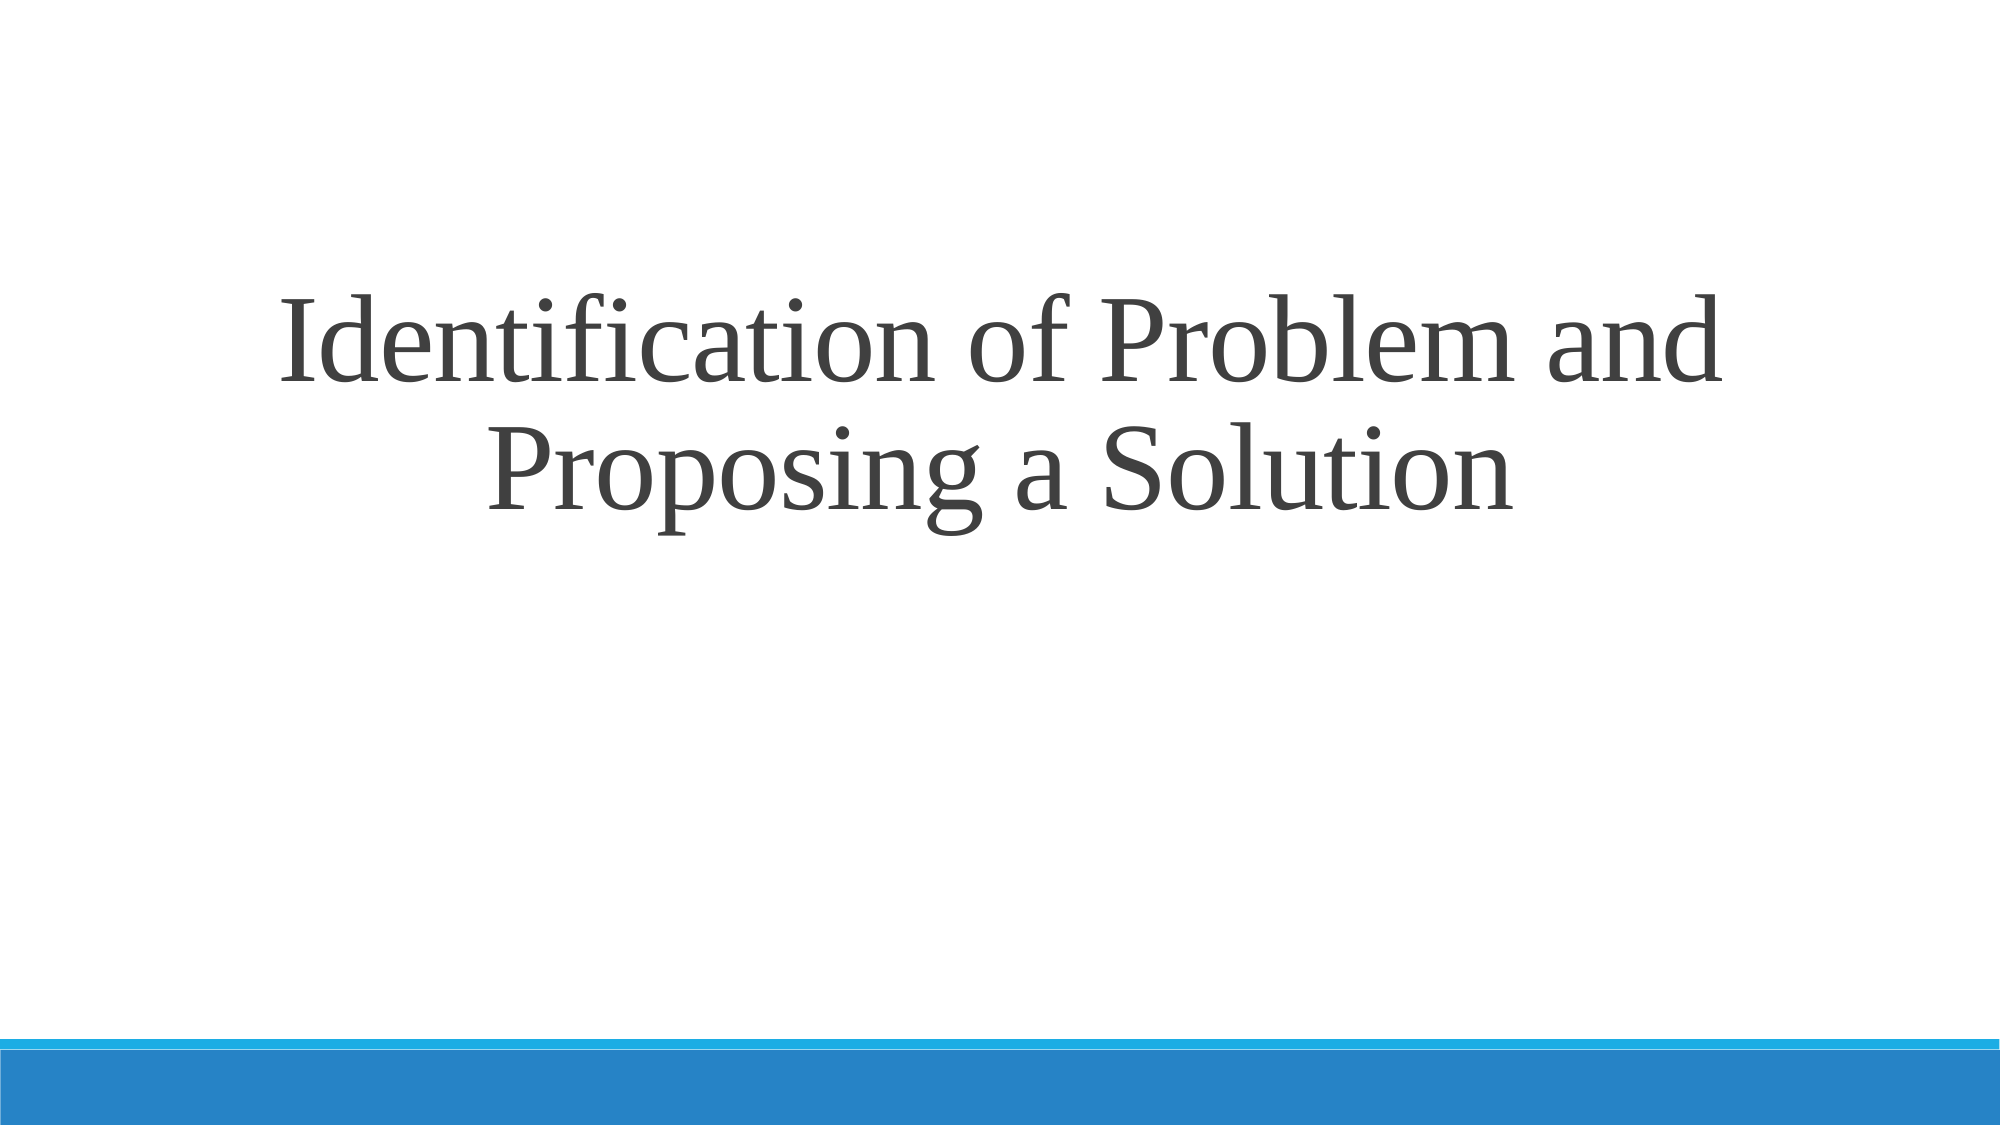

Identification of Problem and Proposing a Solution